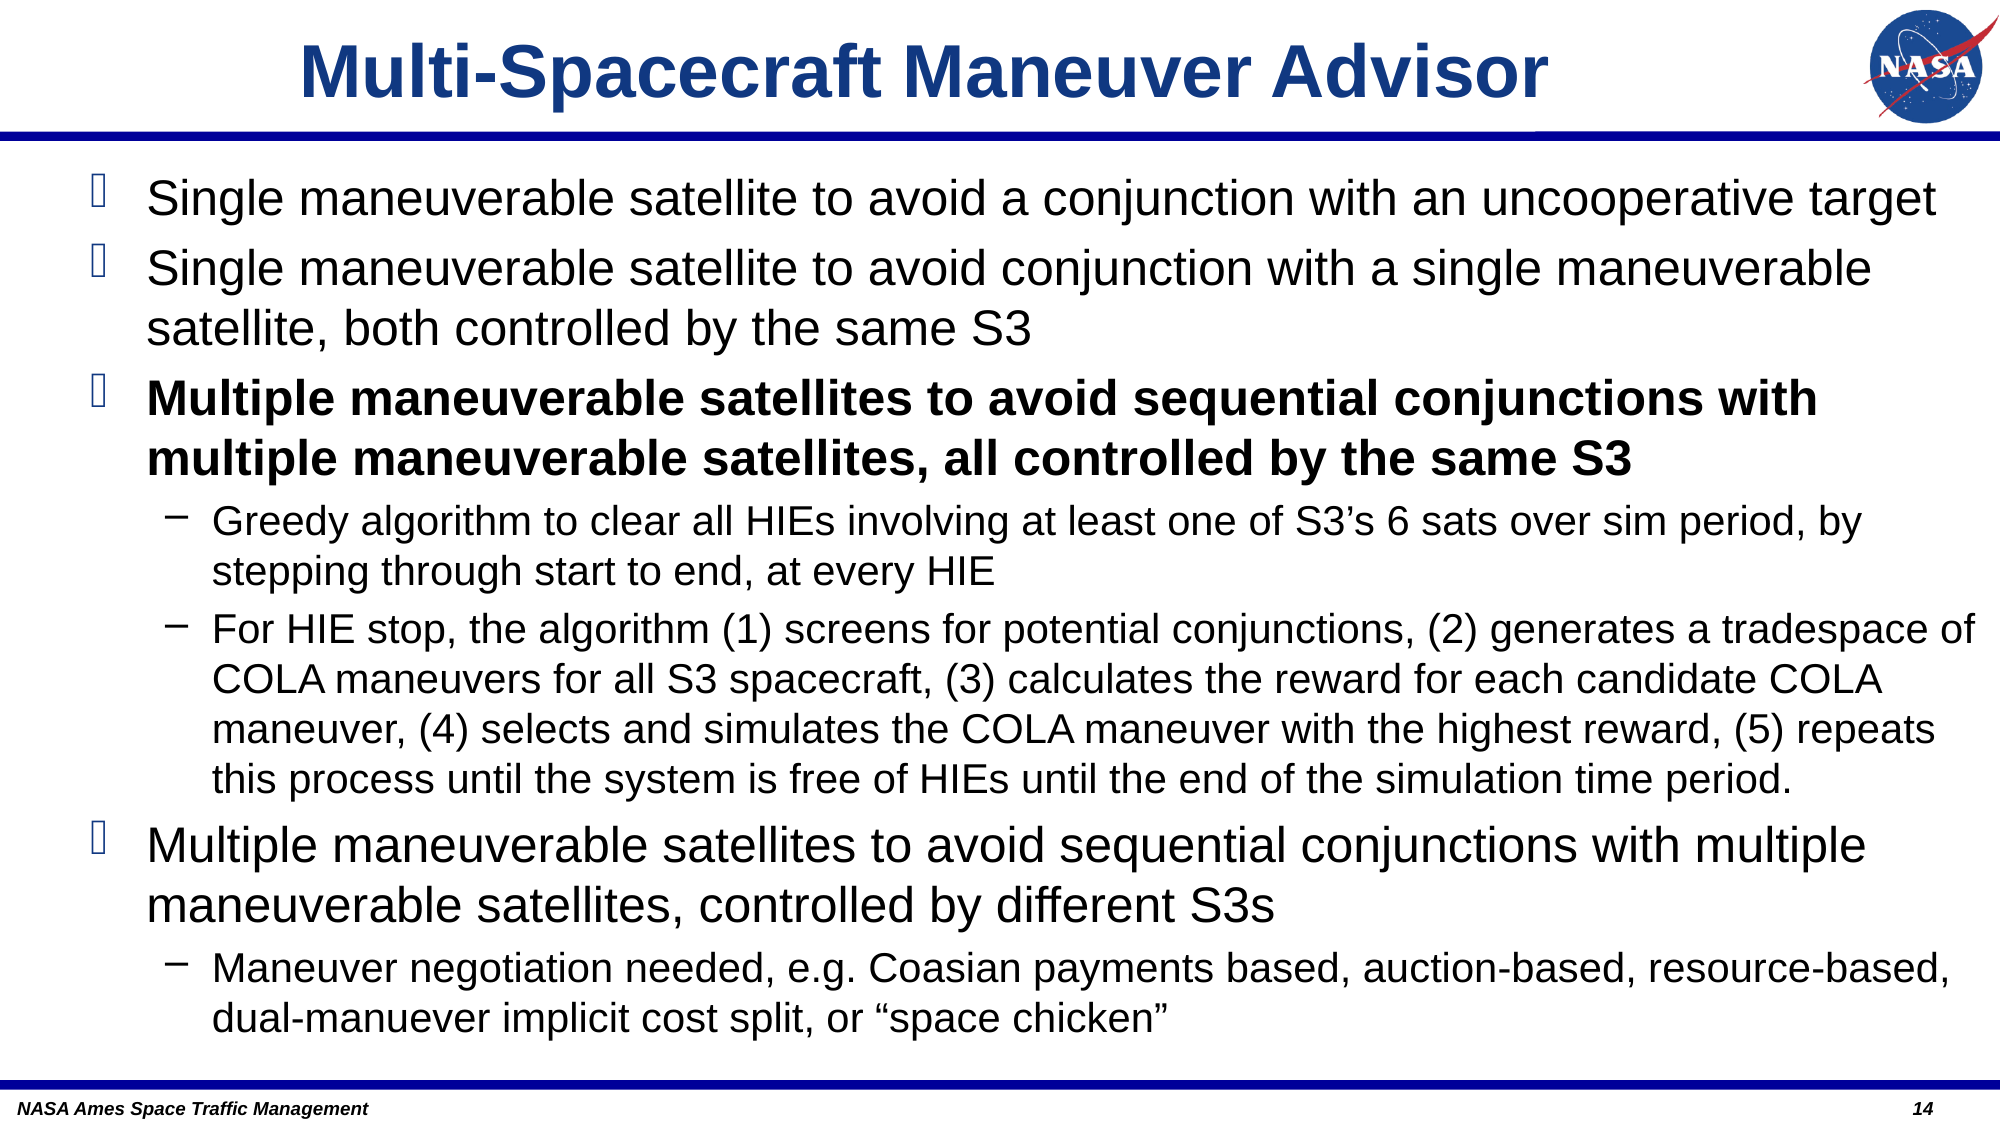

# Multi-Spacecraft Maneuver Advisor

Single maneuverable satellite to avoid a conjunction with an uncooperative target
Single maneuverable satellite to avoid conjunction with a single maneuverable satellite, both controlled by the same S3
Multiple maneuverable satellites to avoid sequential conjunctions with multiple maneuverable satellites, all controlled by the same S3
Greedy algorithm to clear all HIEs involving at least one of S3’s 6 sats over sim period, by stepping through start to end, at every HIE
For HIE stop, the algorithm (1) screens for potential conjunctions, (2) generates a tradespace of COLA maneuvers for all S3 spacecraft, (3) calculates the reward for each candidate COLA maneuver, (4) selects and simulates the COLA maneuver with the highest reward, (5) repeats this process until the system is free of HIEs until the end of the simulation time period.
Multiple maneuverable satellites to avoid sequential conjunctions with multiple maneuverable satellites, controlled by different S3s
Maneuver negotiation needed, e.g. Coasian payments based, auction-based, resource-based, dual-manuever implicit cost split, or “space chicken”